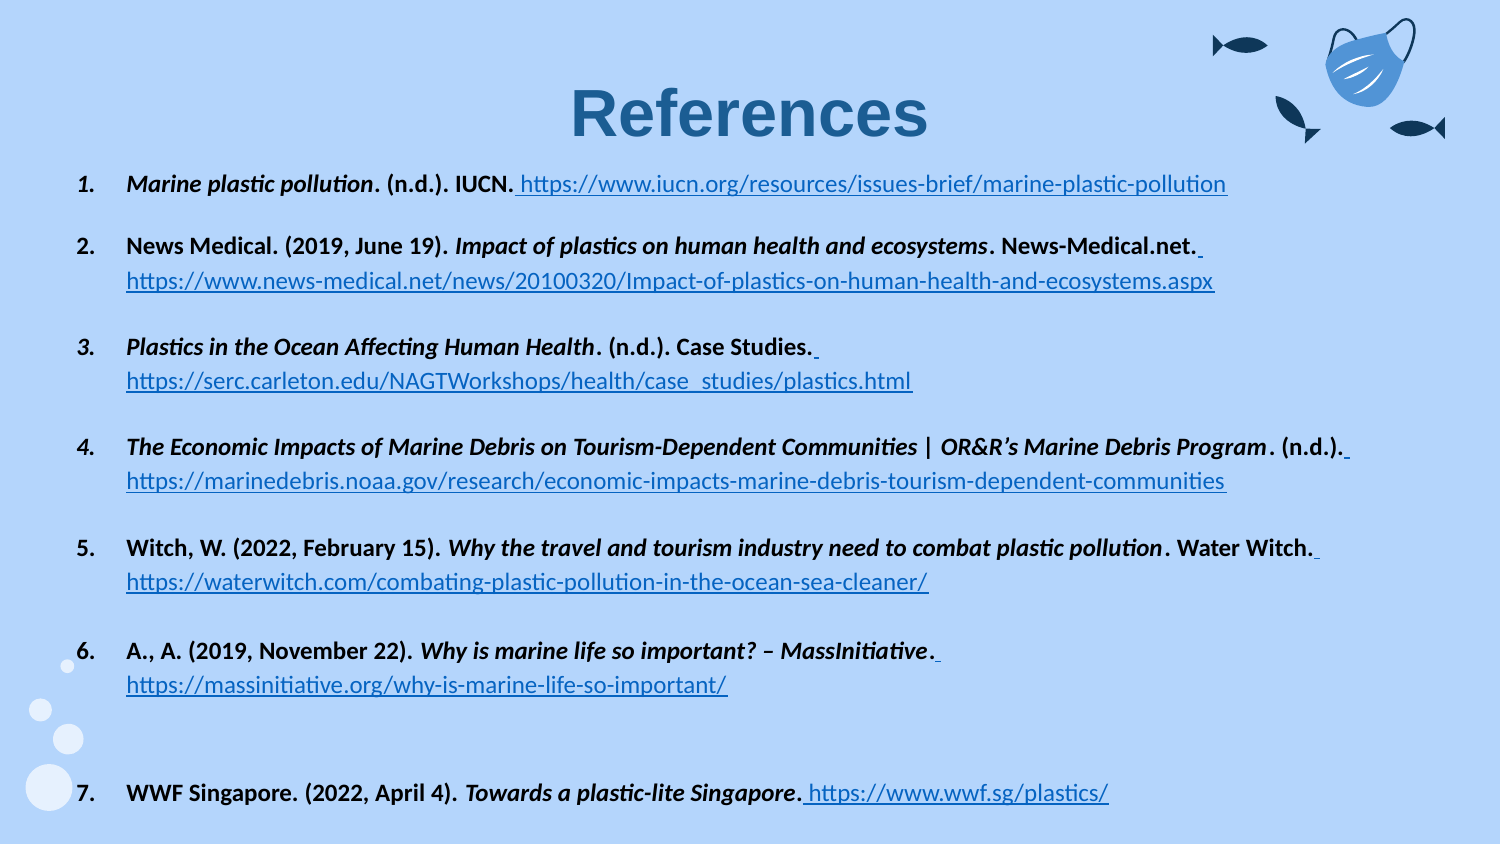

# References

Marine plastic pollution. (n.d.). IUCN. https://www.iucn.org/resources/issues-brief/marine-plastic-pollution
News Medical. (2019, June 19). Impact of plastics on human health and ecosystems. News-Medical.net. https://www.news-medical.net/news/20100320/Impact-of-plastics-on-human-health-and-ecosystems.aspx
Plastics in the Ocean Affecting Human Health. (n.d.). Case Studies. https://serc.carleton.edu/NAGTWorkshops/health/case_studies/plastics.html
The Economic Impacts of Marine Debris on Tourism-Dependent Communities | OR&R’s Marine Debris Program. (n.d.). https://marinedebris.noaa.gov/research/economic-impacts-marine-debris-tourism-dependent-communities
Witch, W. (2022, February 15). Why the travel and tourism industry need to combat plastic pollution. Water Witch. https://waterwitch.com/combating-plastic-pollution-in-the-ocean-sea-cleaner/
A., A. (2019, November 22). Why is marine life so important? – MassInitiative. https://massinitiative.org/why-is-marine-life-so-important/
WWF Singapore. (2022, April 4). Towards a plastic-lite Singapore. https://www.wwf.sg/plastics/